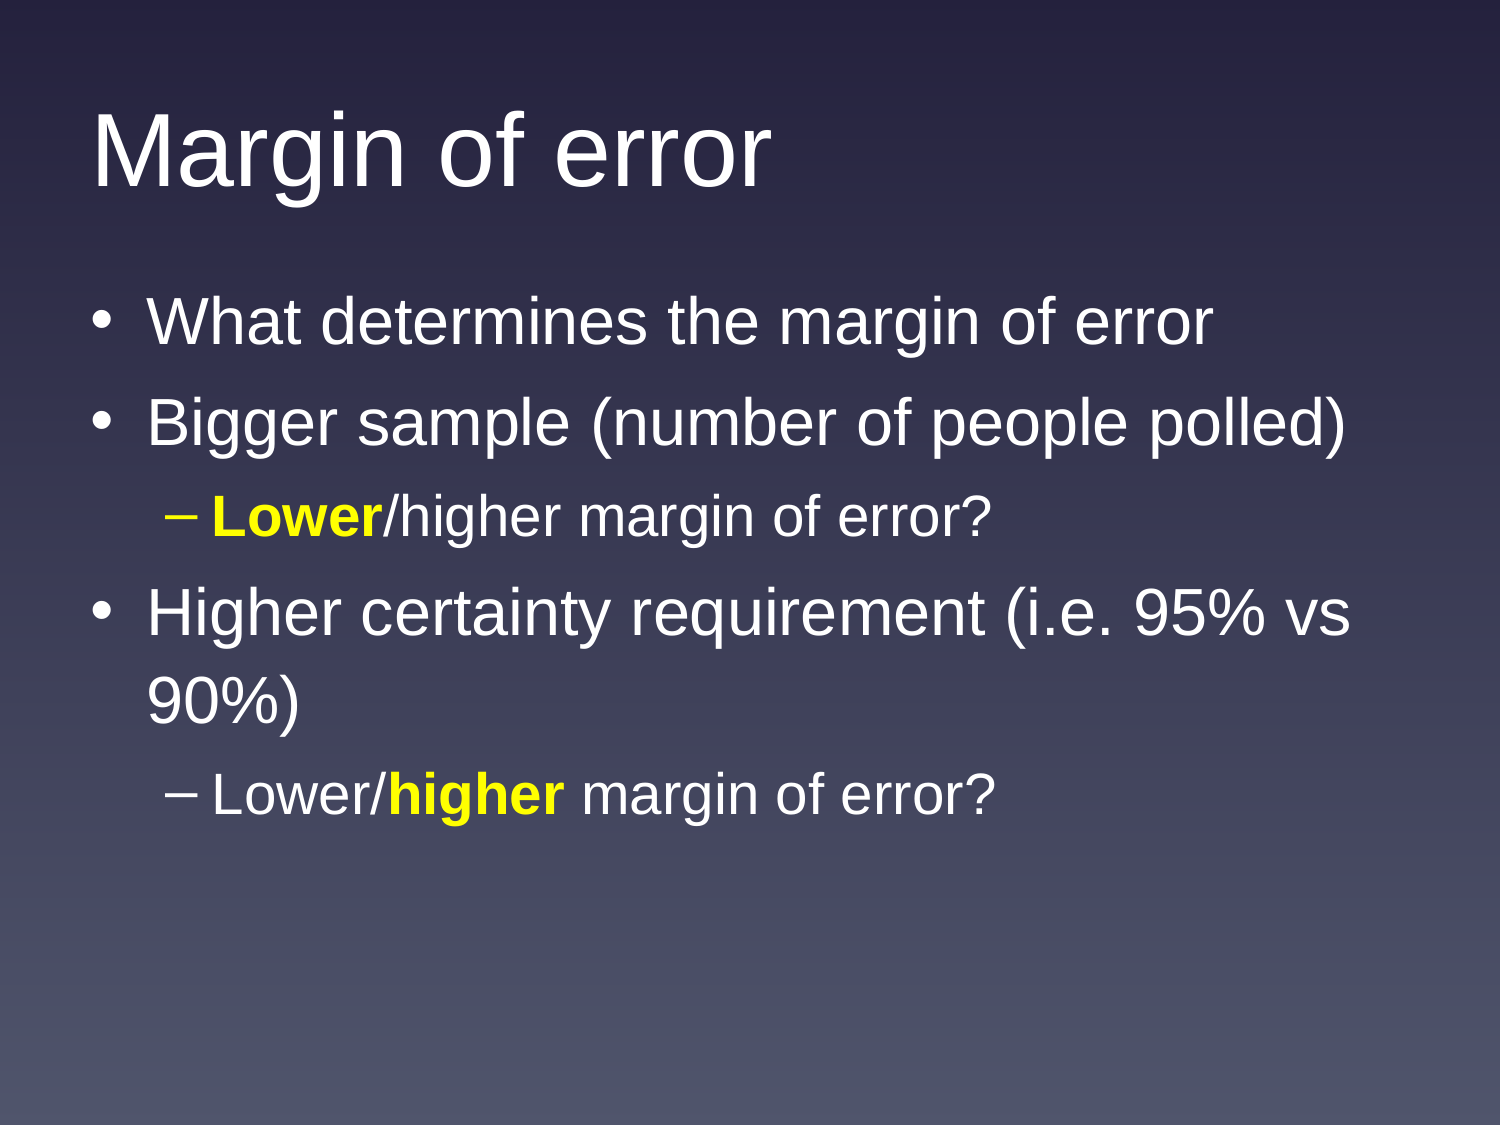

# Margin of error
What determines the margin of error
Bigger sample (number of people polled)
Lower/higher margin of error?
Higher certainty requirement (i.e. 95% vs 90%)
Lower/higher margin of error?